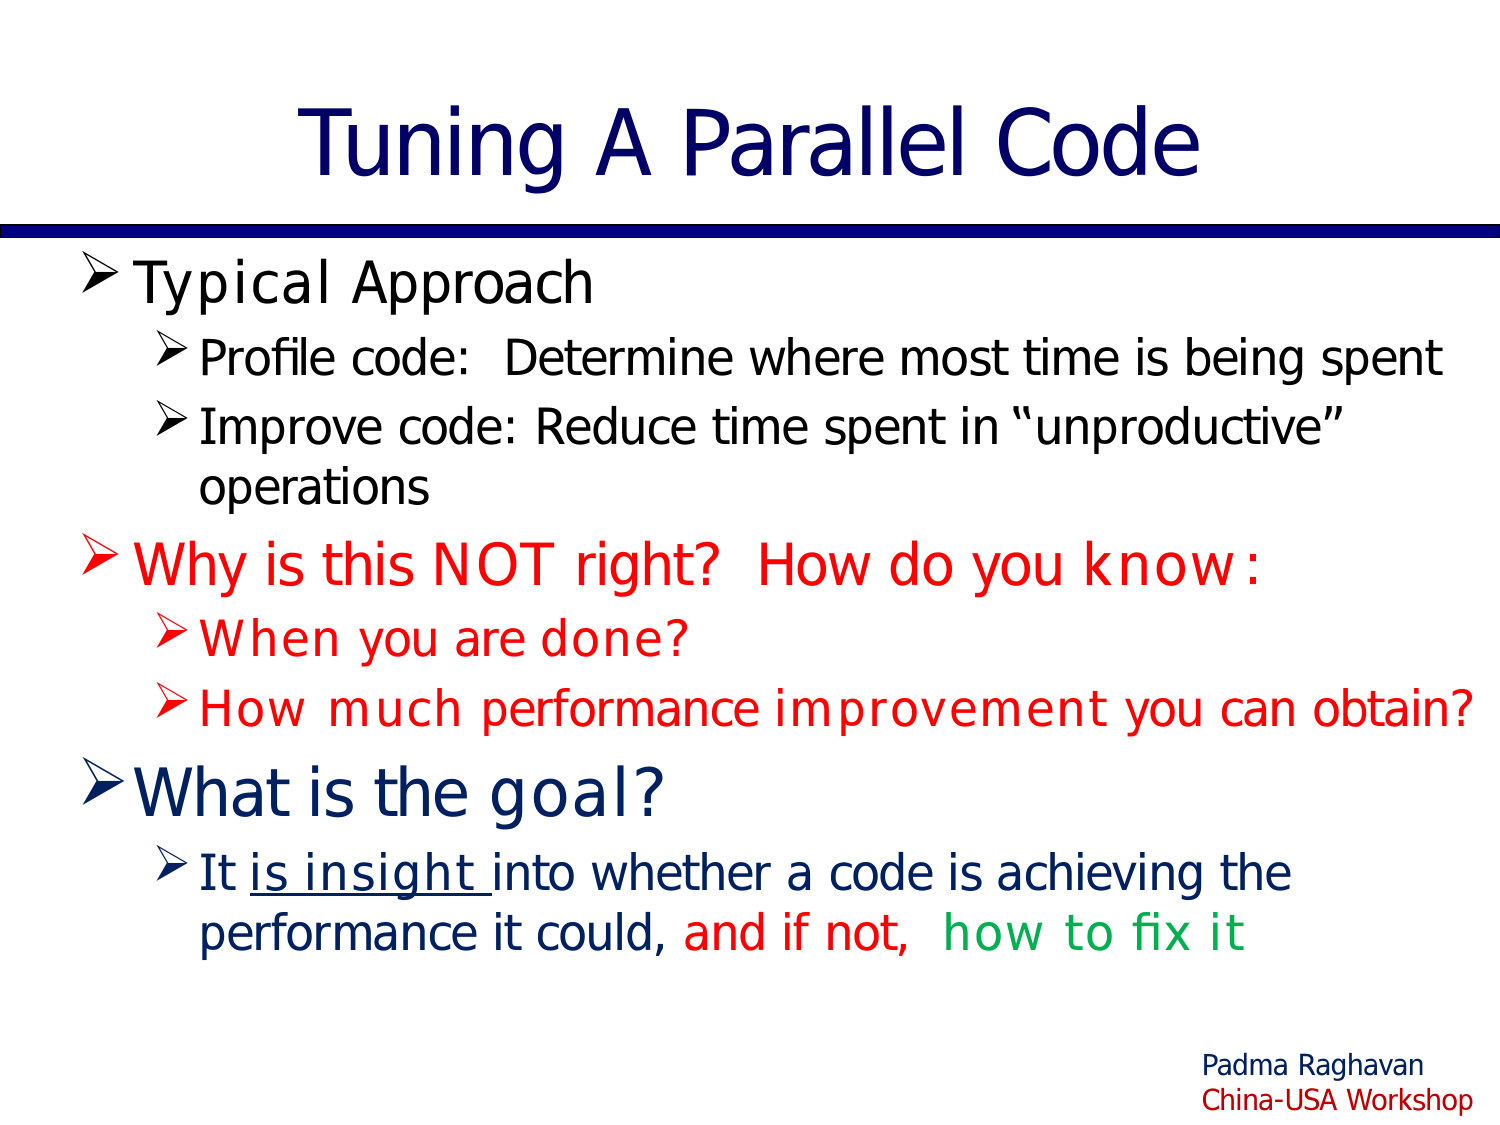

# Tuning A Parallel Code
Typical Approach
Profile code:  Determine where most time is being spent
Improve code: Reduce time spent in “unproductive” operations
Why is this NOT right?  How do you know:
When you are done?
How much performance improvement you can obtain?
What is the goal?
It is insight into whether a code is achieving the performance it could, and if not,  how to fix it